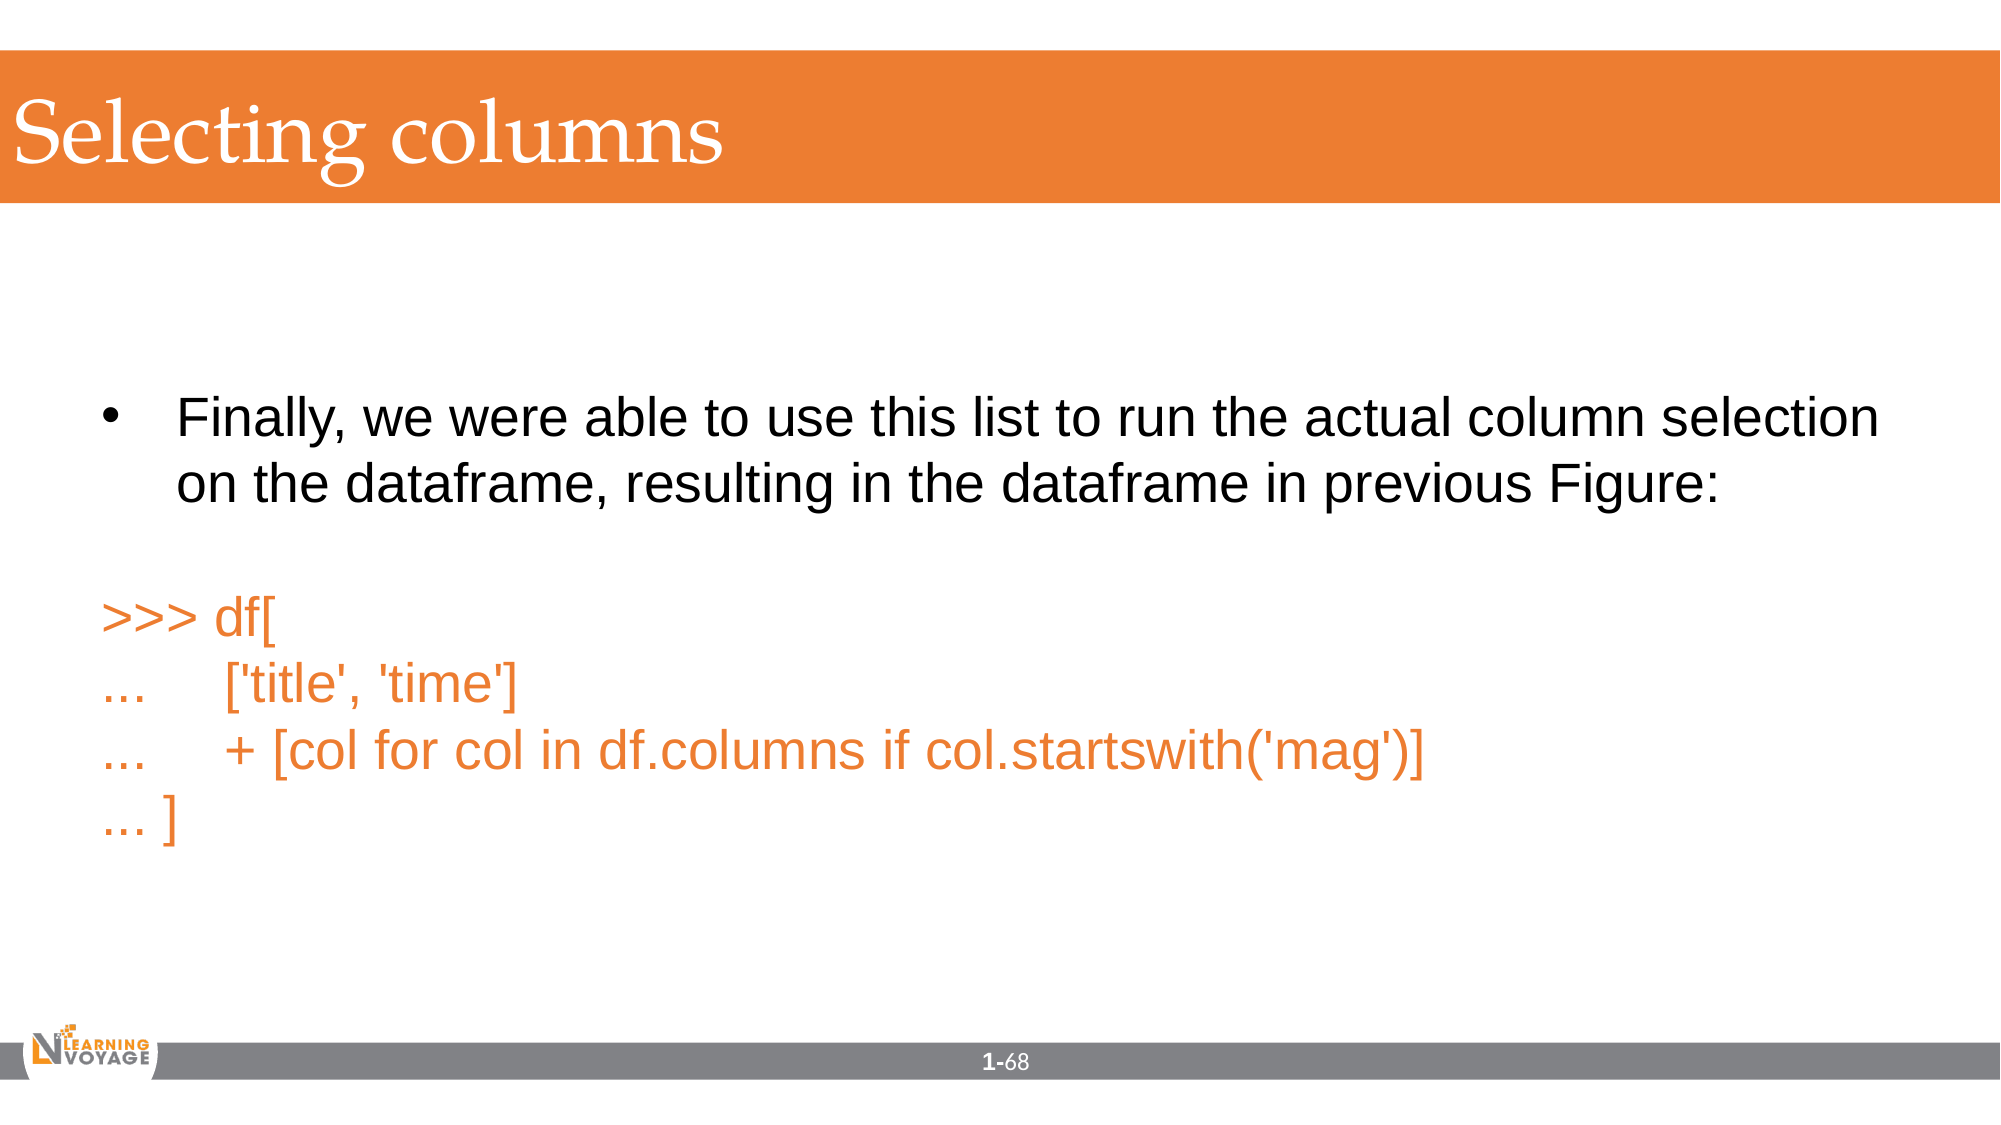

Selecting columns
Finally, we were able to use this list to run the actual column selection on the dataframe, resulting in the dataframe in previous Figure:

>>> df[
...     ['title', 'time']
...     + [col for col in df.columns if col.startswith('mag')]
... ]
1-68